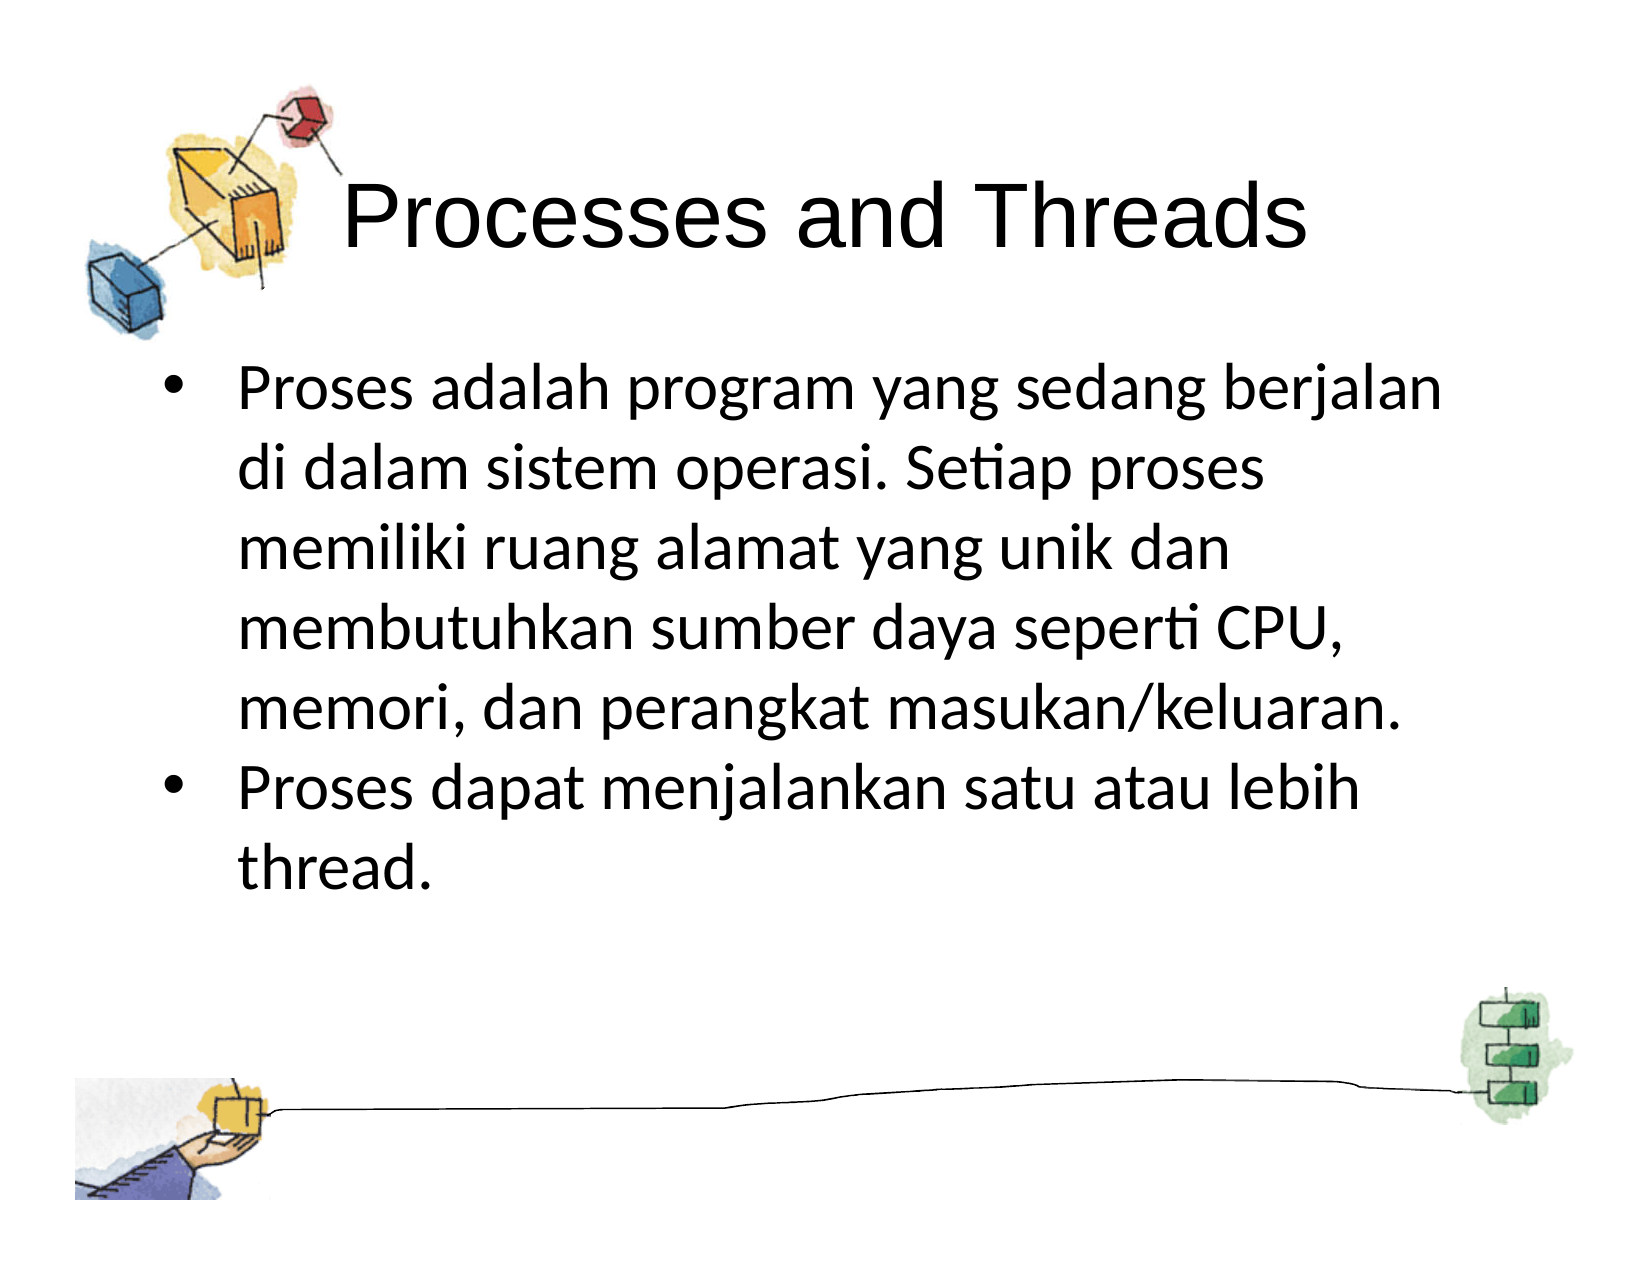

# Processes and Threads
Proses adalah program yang sedang berjalan di dalam sistem operasi. Setiap proses memiliki ruang alamat yang unik dan membutuhkan sumber daya seperti CPU, memori, dan perangkat masukan/keluaran.
Proses dapat menjalankan satu atau lebih thread.